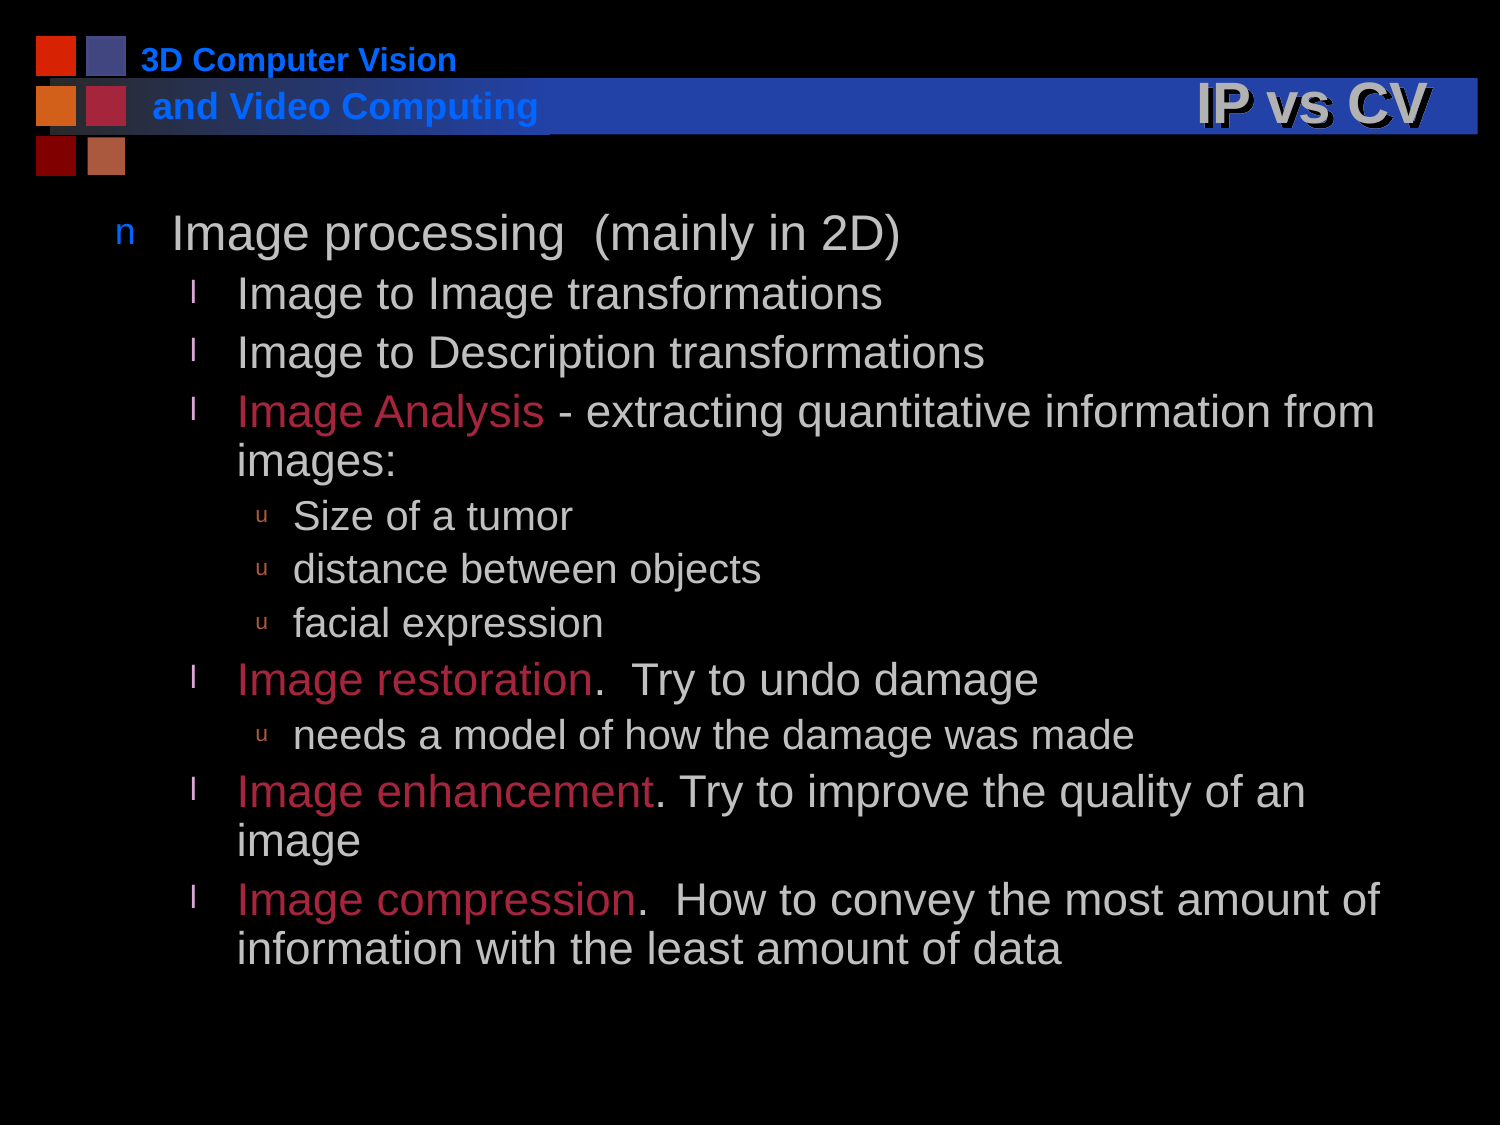

# IP vs CV
Image processing  (mainly in 2D)
Image to Image transformations
Image to Description transformations
Image Analysis - extracting quantitative information from images:
Size of a tumor
distance between objects
facial expression
Image restoration.  Try to undo damage
needs a model of how the damage was made
Image enhancement. Try to improve the quality of an image
Image compression.  How to convey the most amount of information with the least amount of data